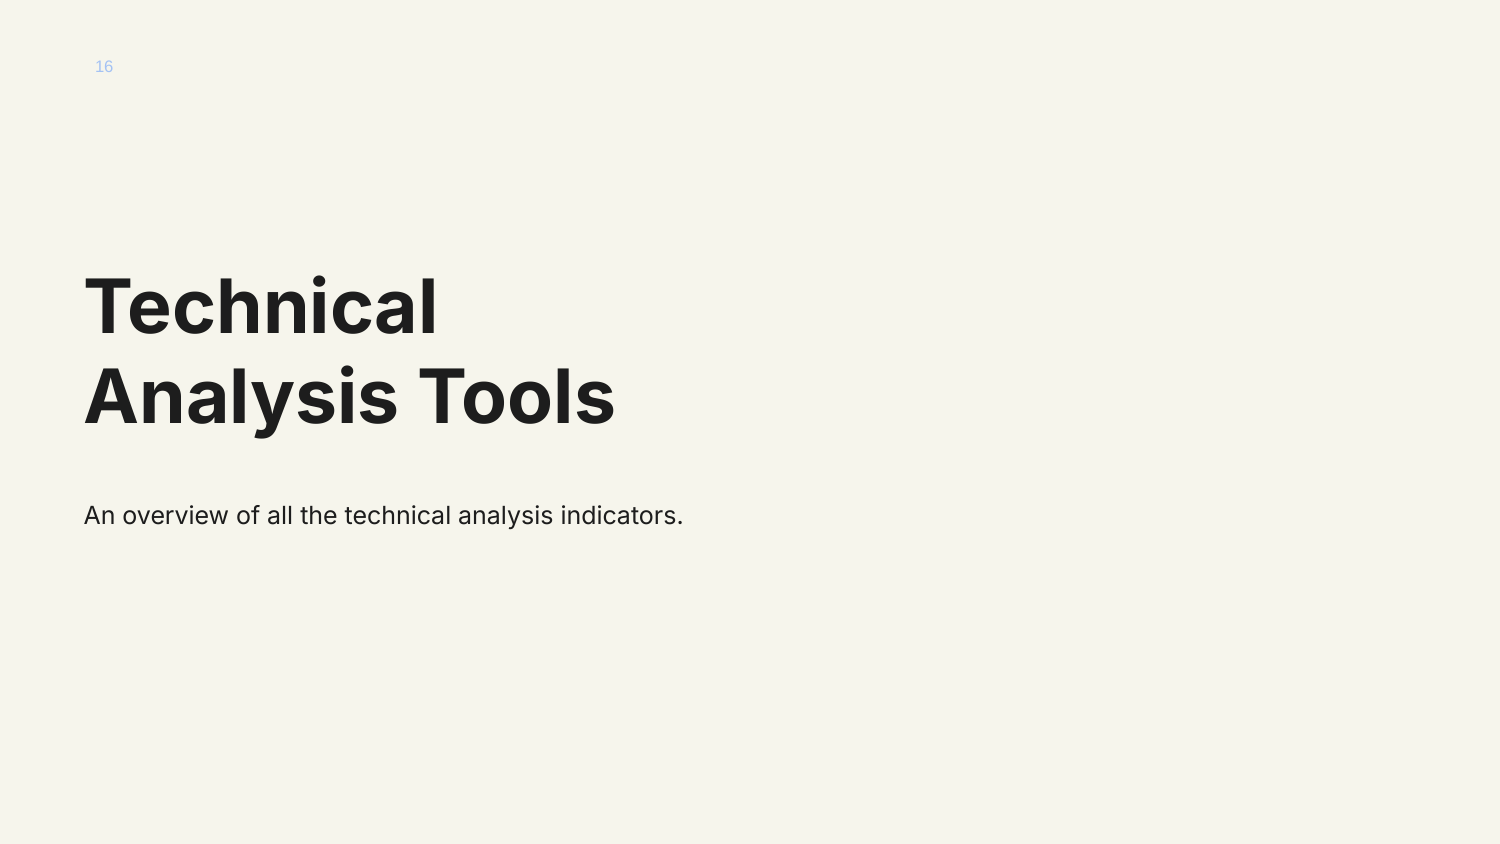

# Technical Analysis Tools
An overview of all the technical analysis indicators.